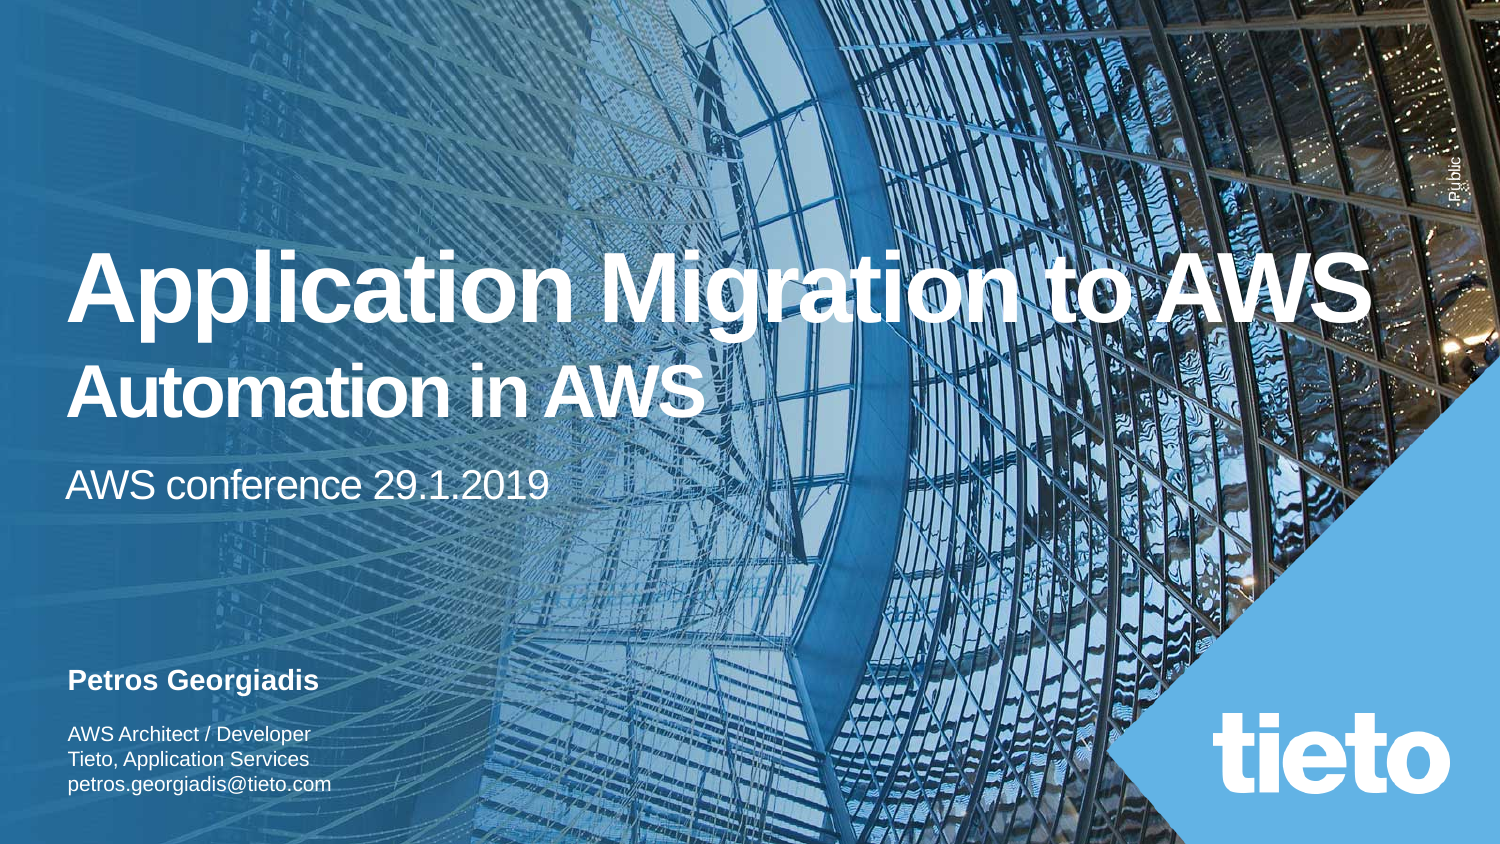

# Application Migration to AWS Automation in AWS
AWS conference 29.1.2019
Petros Georgiadis

AWS Architect / Developer
Tieto, Application Services
petros.georgiadis@tieto.com